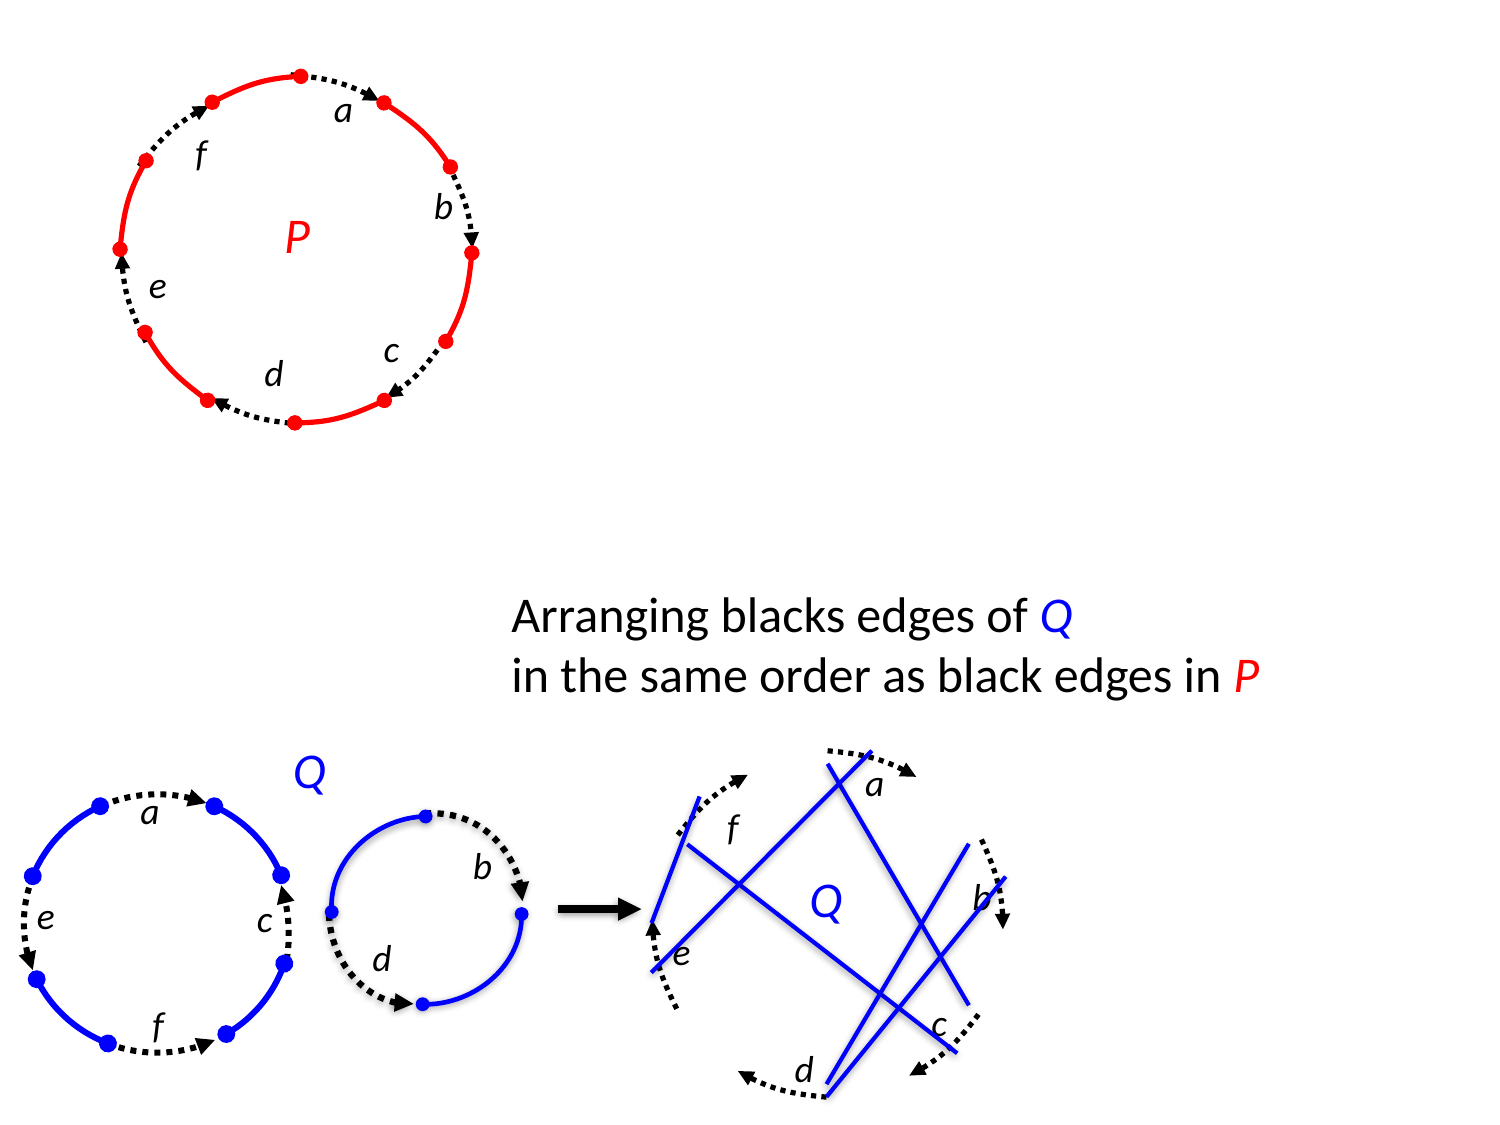

a
f

b

P
e

c
d

Arranging blacks edges of Q
in the same order as black edges in P

a
Q

f
a

b
b

Q

e
c

e
d

c
f

d